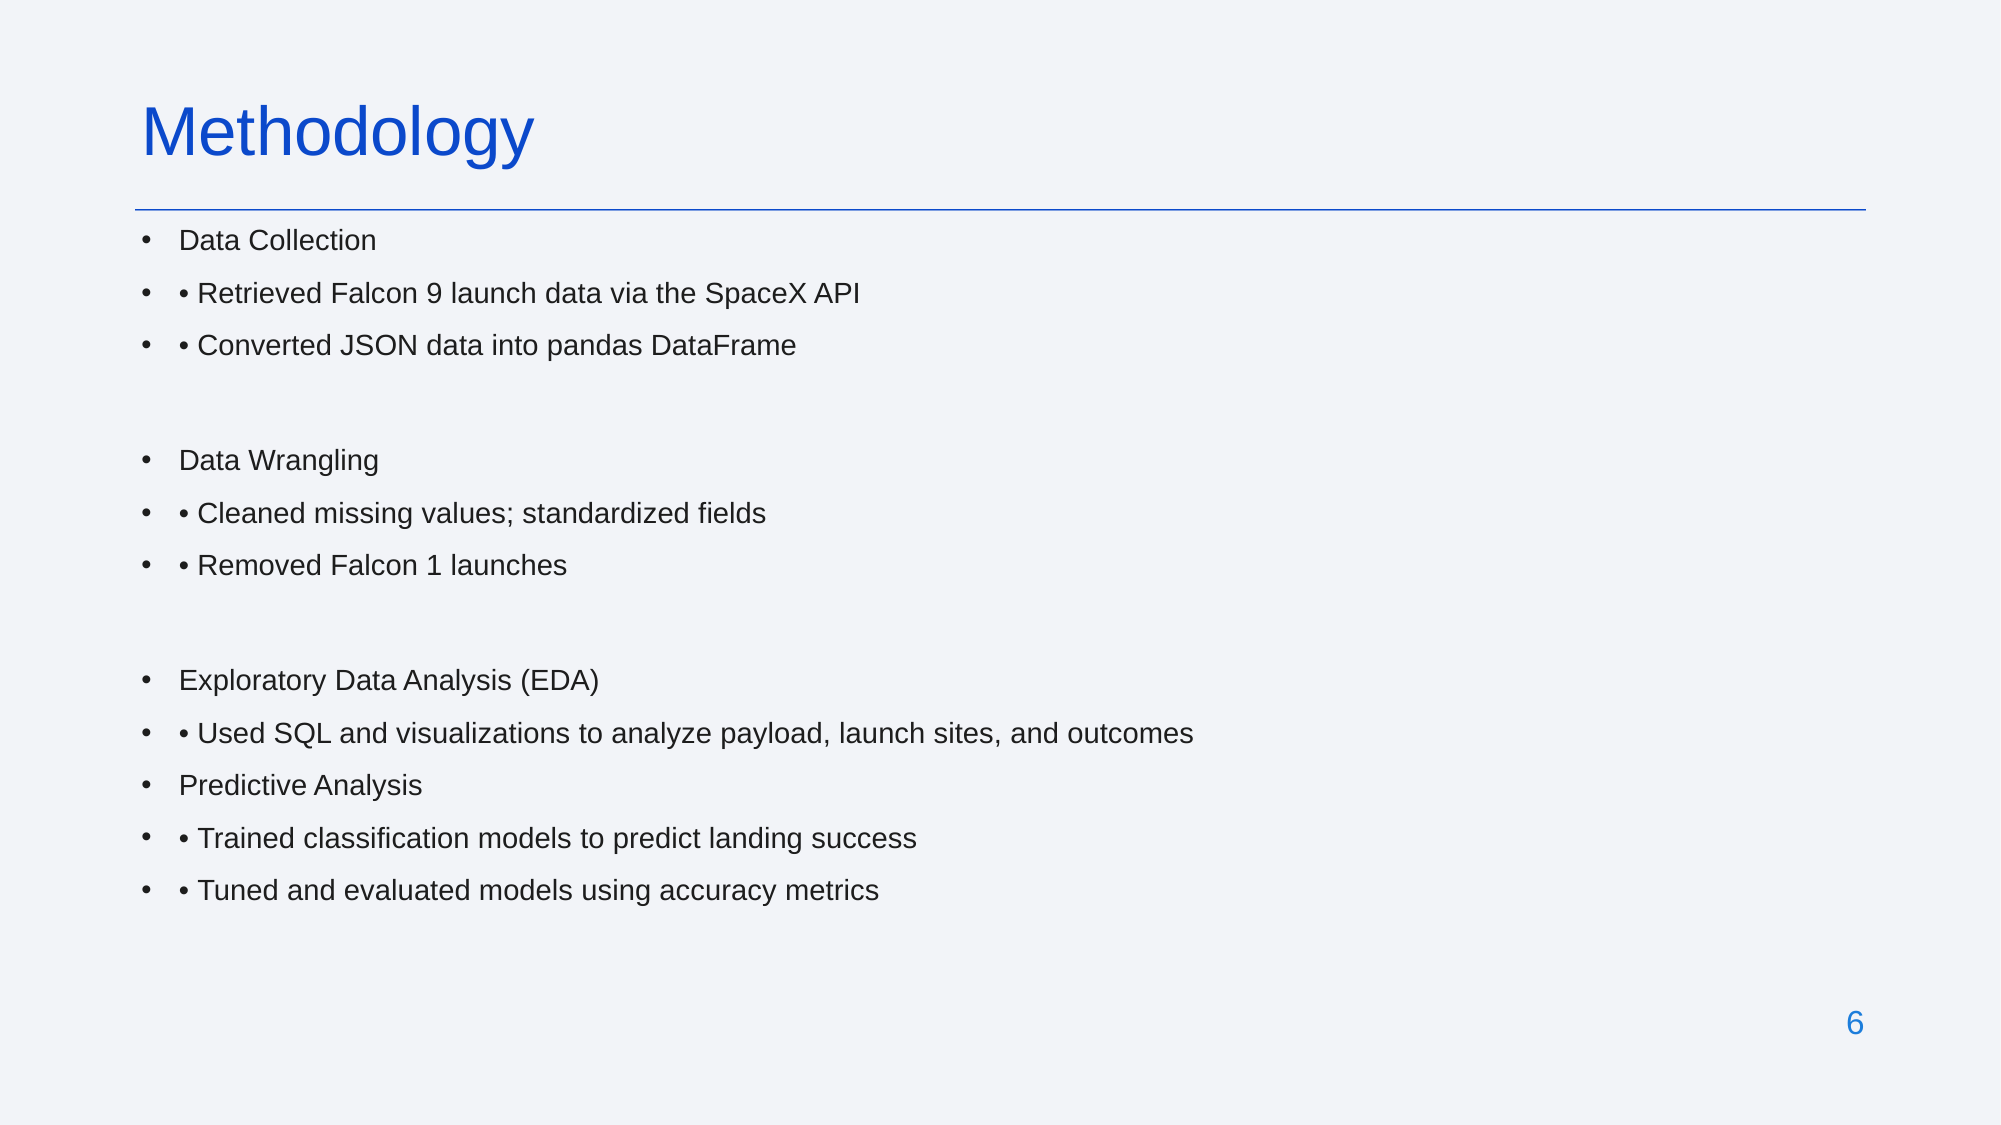

Methodology
Data Collection
• Retrieved Falcon 9 launch data via the SpaceX API
• Converted JSON data into pandas DataFrame
Data Wrangling
• Cleaned missing values; standardized fields
• Removed Falcon 1 launches
Exploratory Data Analysis (EDA)
• Used SQL and visualizations to analyze payload, launch sites, and outcomes
Predictive Analysis
• Trained classification models to predict landing success
• Tuned and evaluated models using accuracy metrics

6